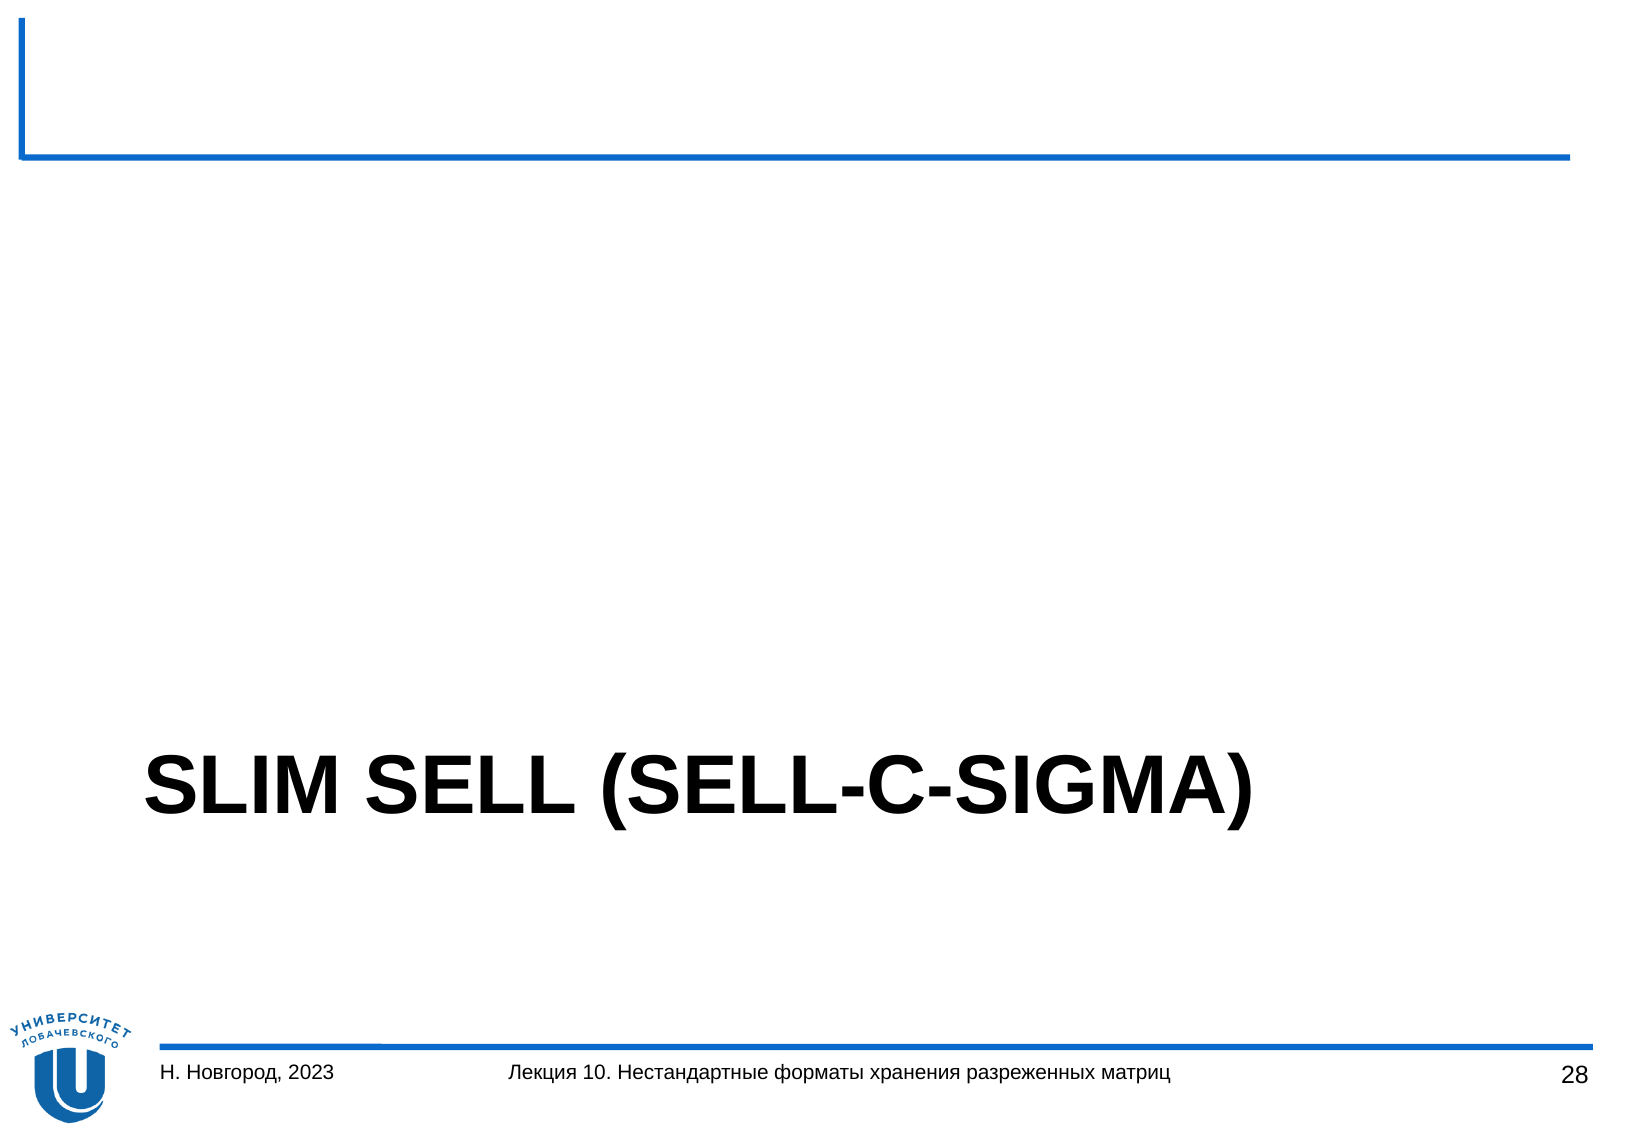

# SLIM SELL (SELL-C-sigma)
Н. Новгород, 2023
Лекция 10. Нестандартные форматы хранения разреженных матриц
28